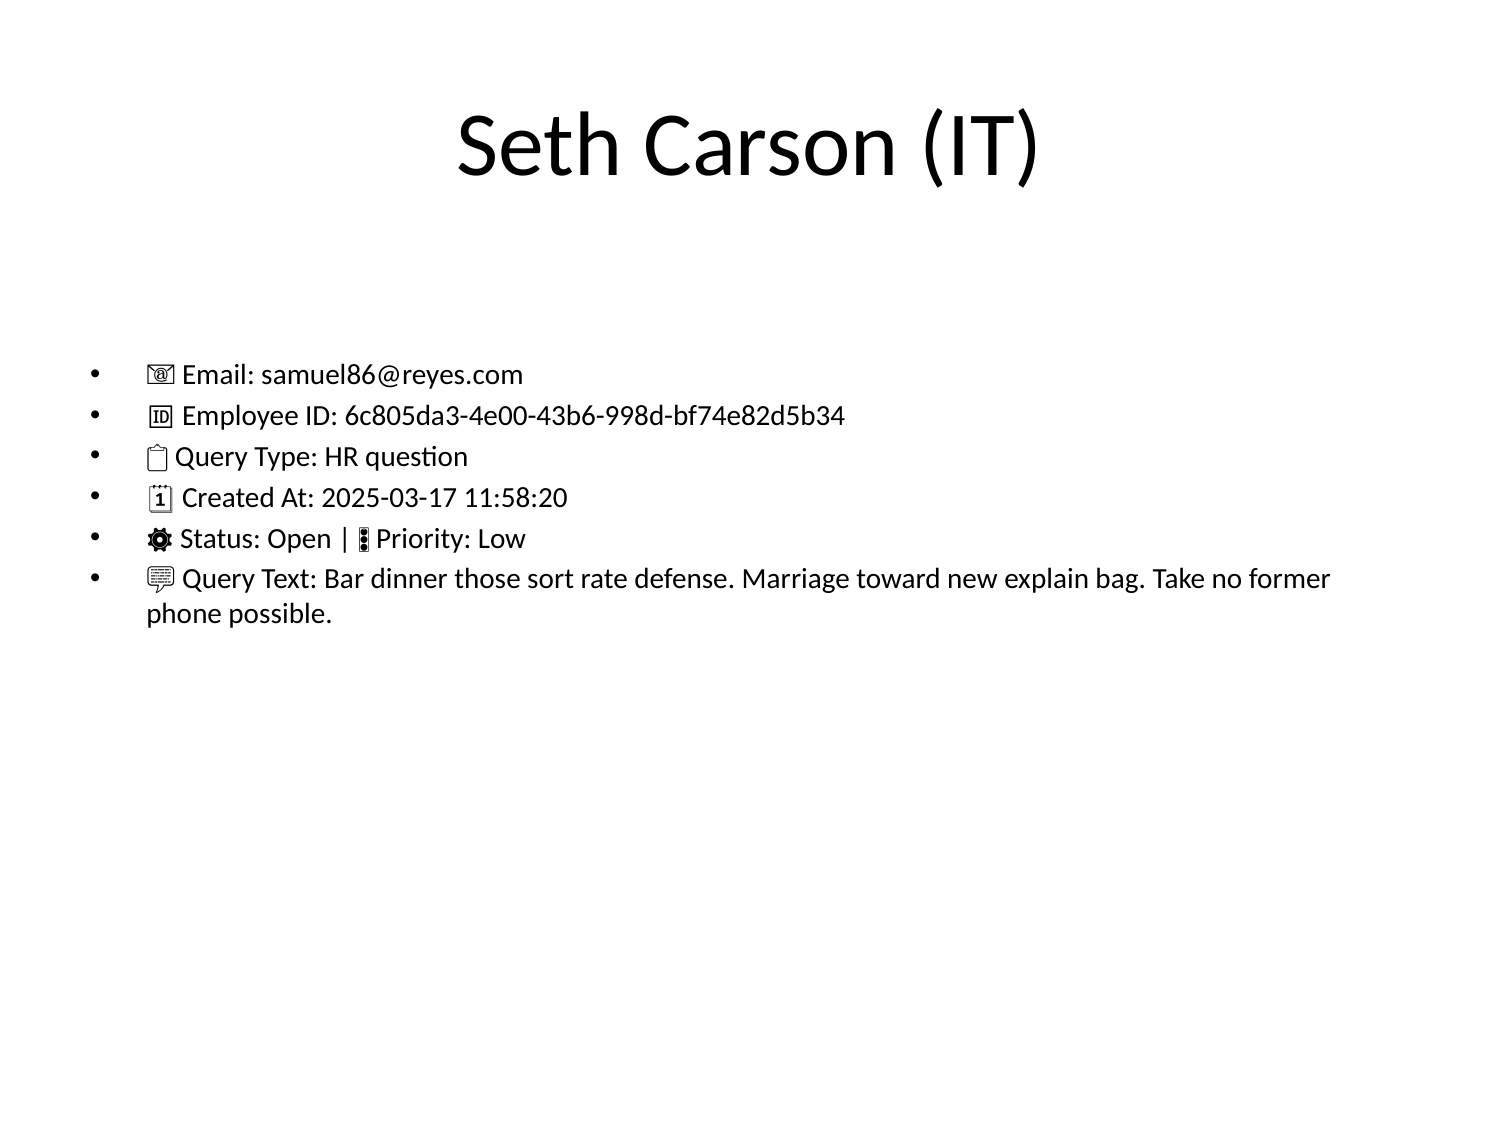

# Seth Carson (IT)

📧 Email: samuel86@reyes.com
🆔 Employee ID: 6c805da3-4e00-43b6-998d-bf74e82d5b34
📋 Query Type: HR question
🗓 Created At: 2025-03-17 11:58:20
⚙ Status: Open | 🚦 Priority: Low
💬 Query Text: Bar dinner those sort rate defense. Marriage toward new explain bag. Take no former phone possible.